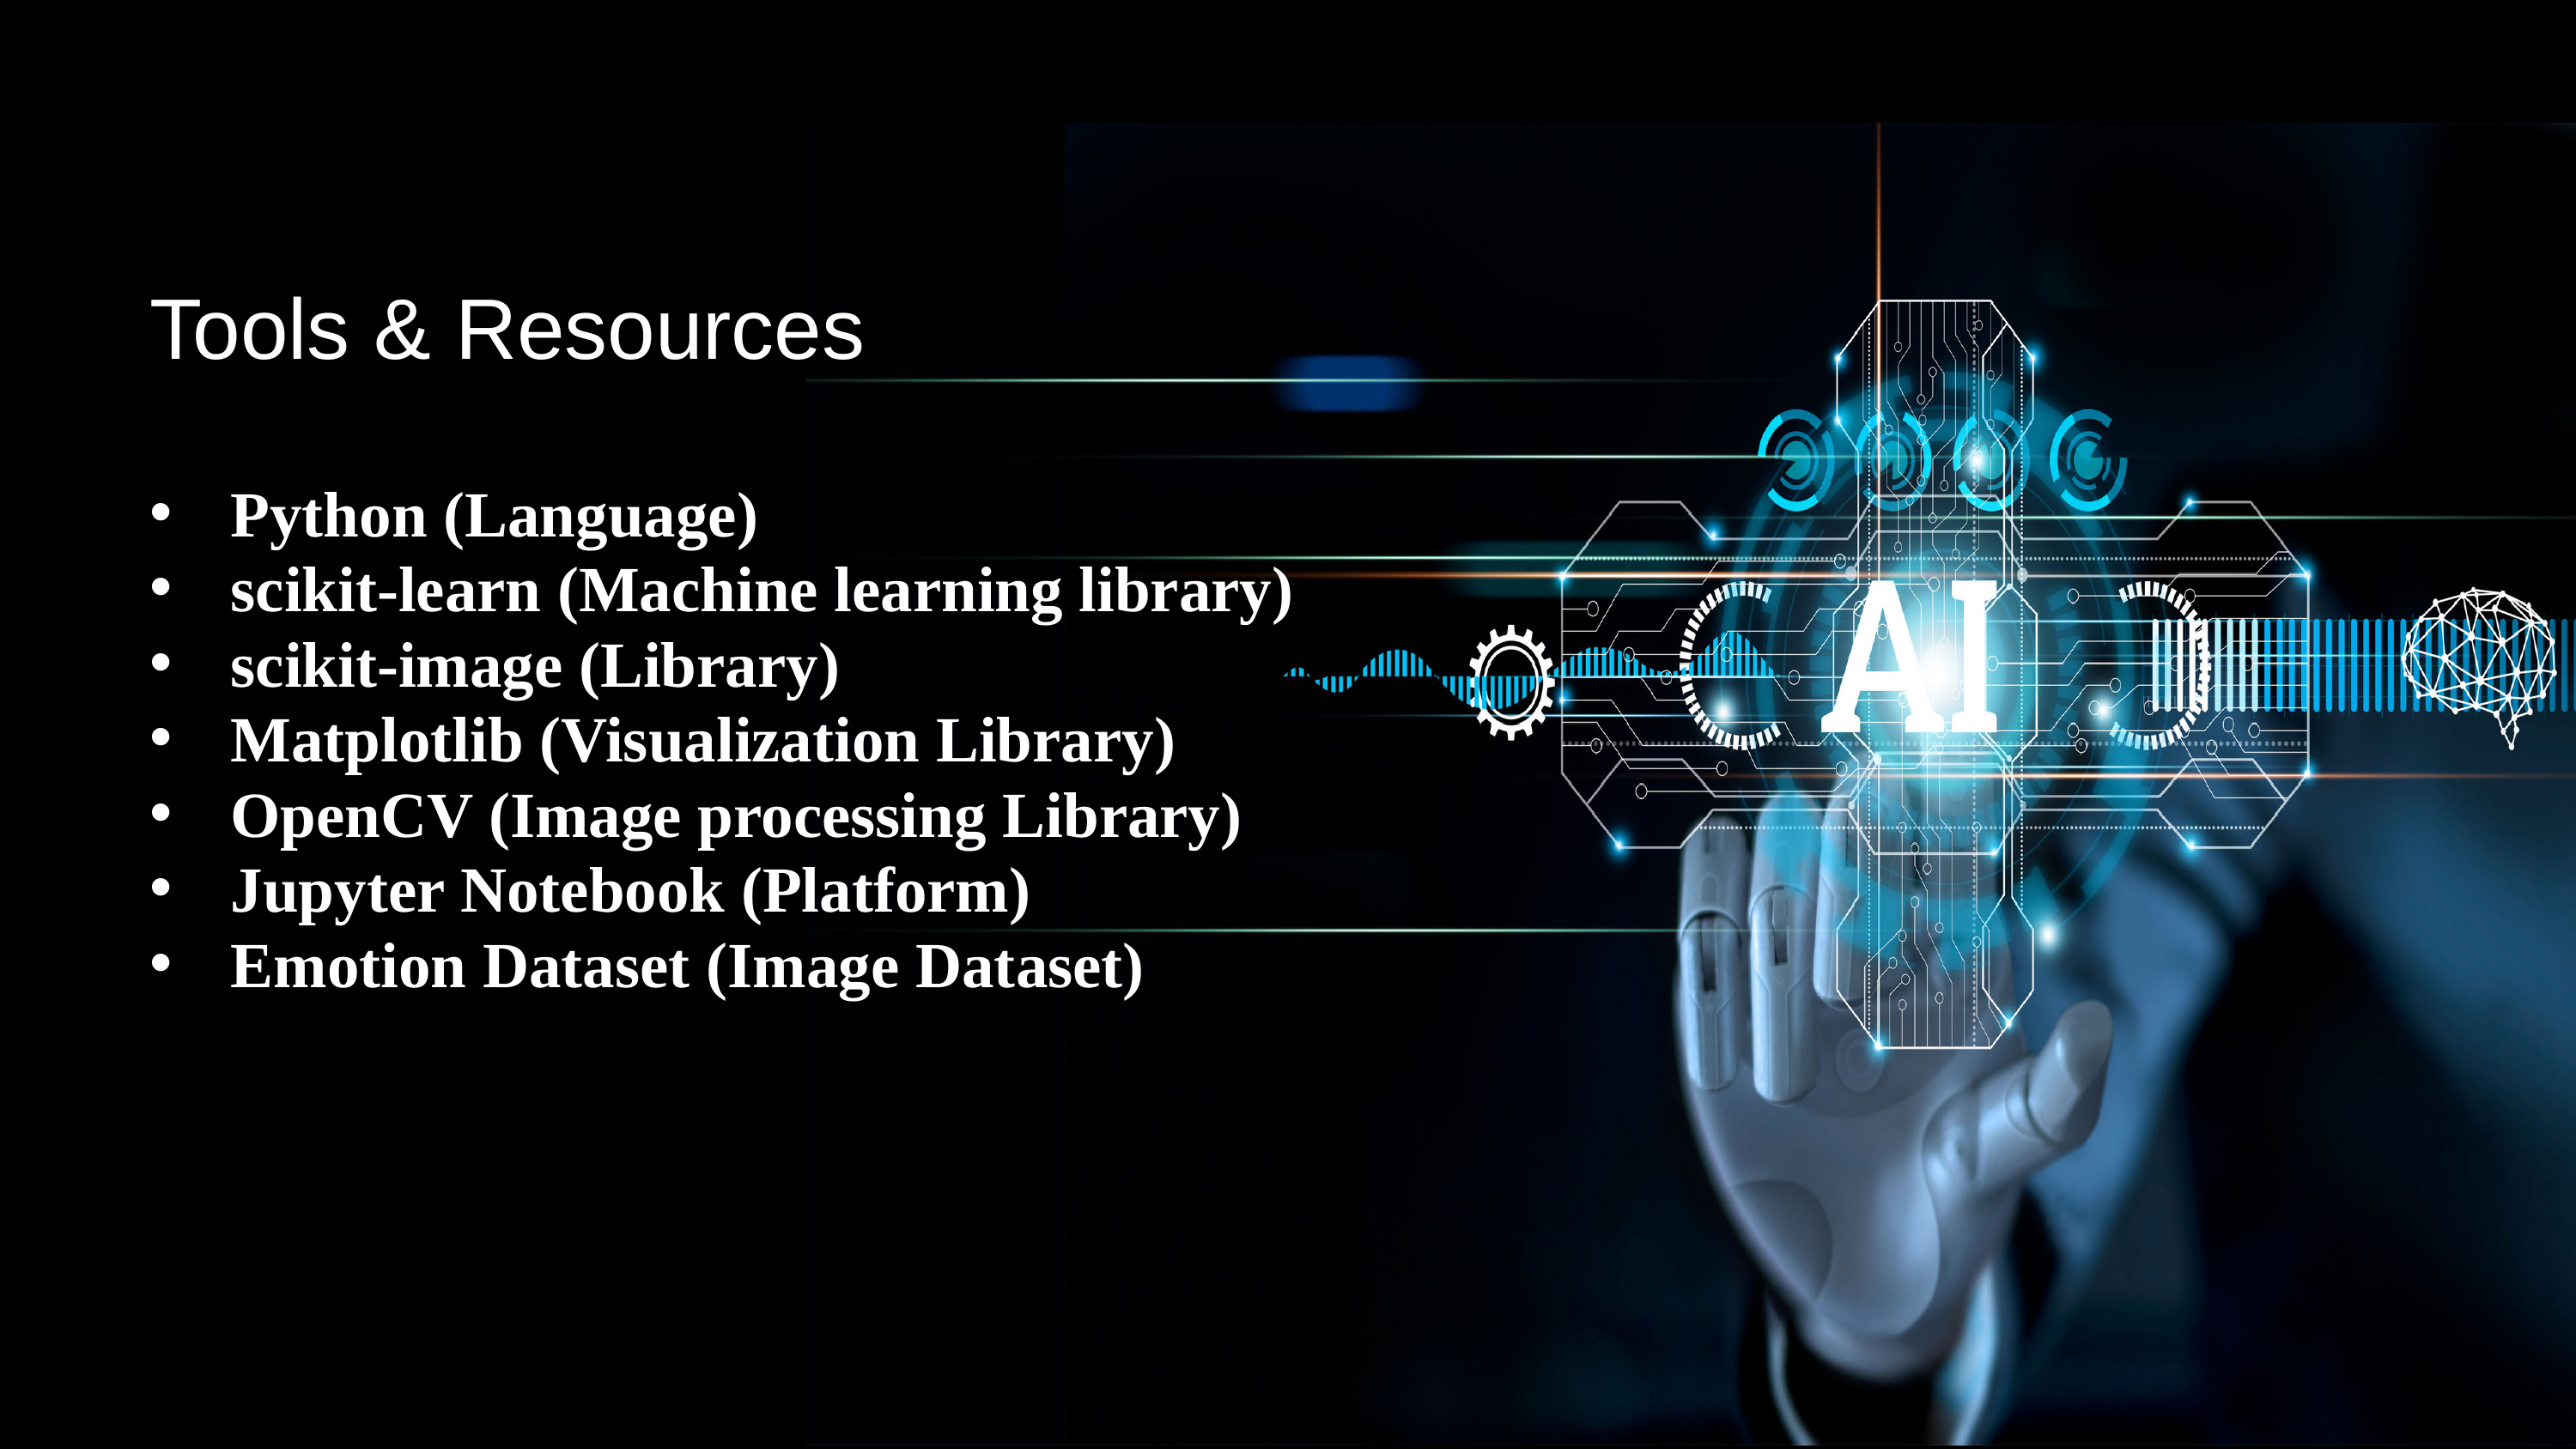

Tools & Resources
Python (Language)
scikit-learn (Machine learning library)
scikit-image (Library)
Matplotlib (Visualization Library)
OpenCV (Image processing Library)
Jupyter Notebook (Platform)
Emotion Dataset (Image Dataset)